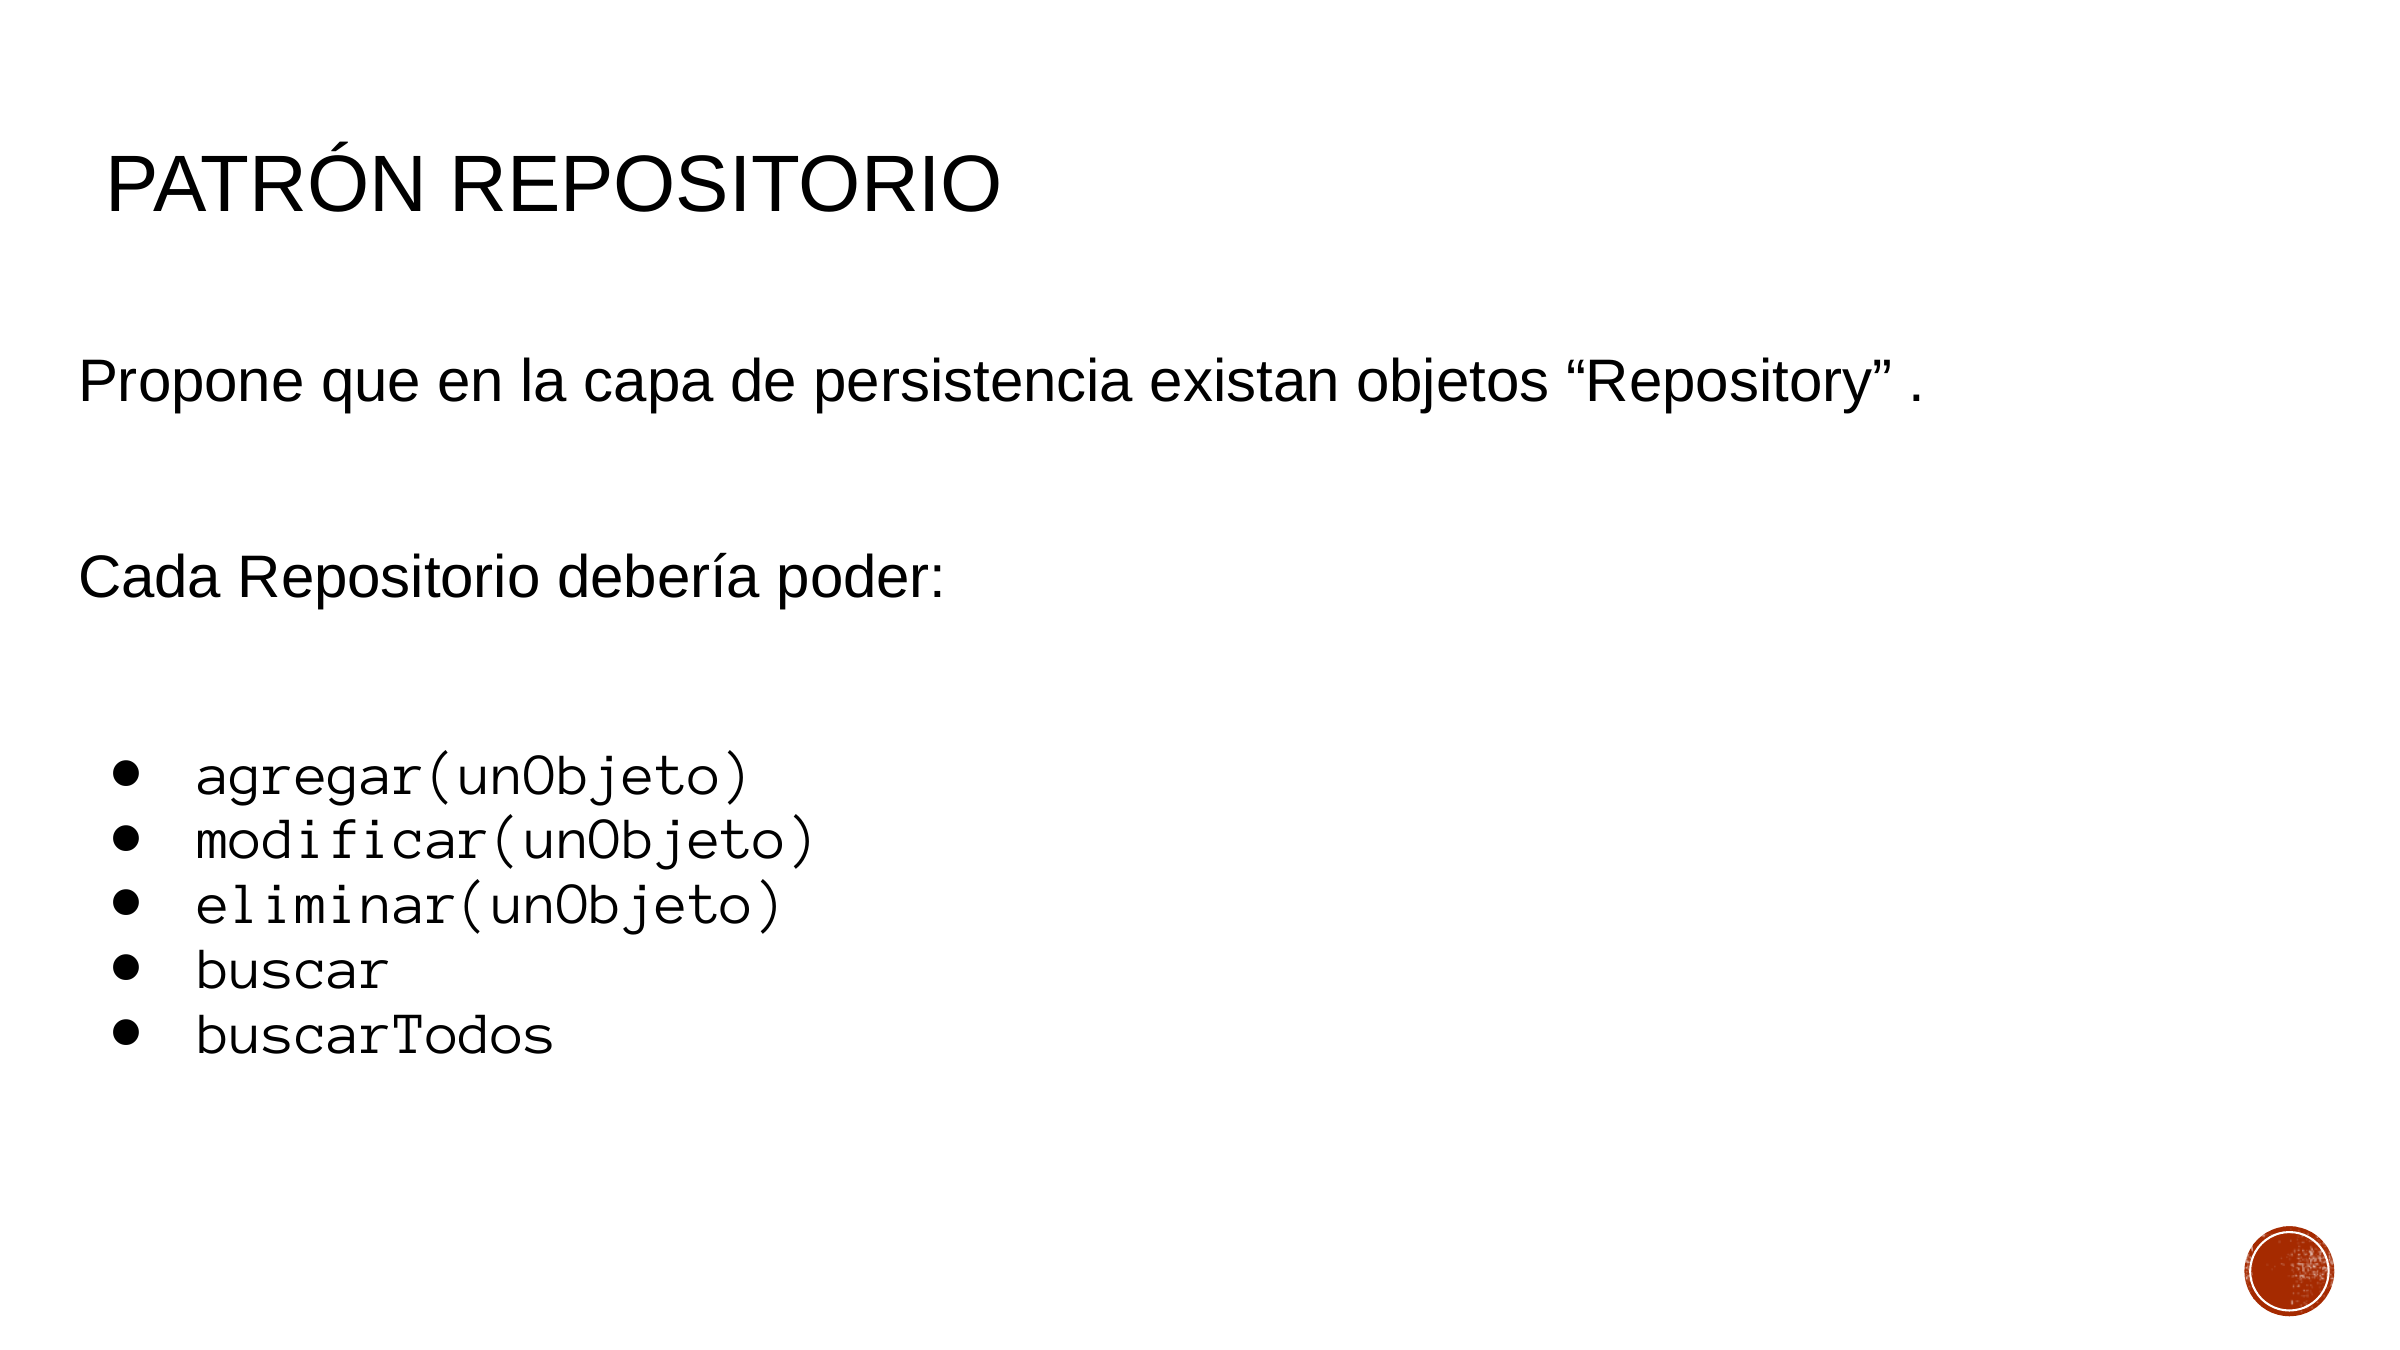

# Patrón Repositorio
Propone que en la capa de persistencia existan objetos “Repository” .

Cada Repositorio debería poder:

agregar(unObjeto)
modificar(unObjeto)
eliminar(unObjeto)
buscar
buscarTodos